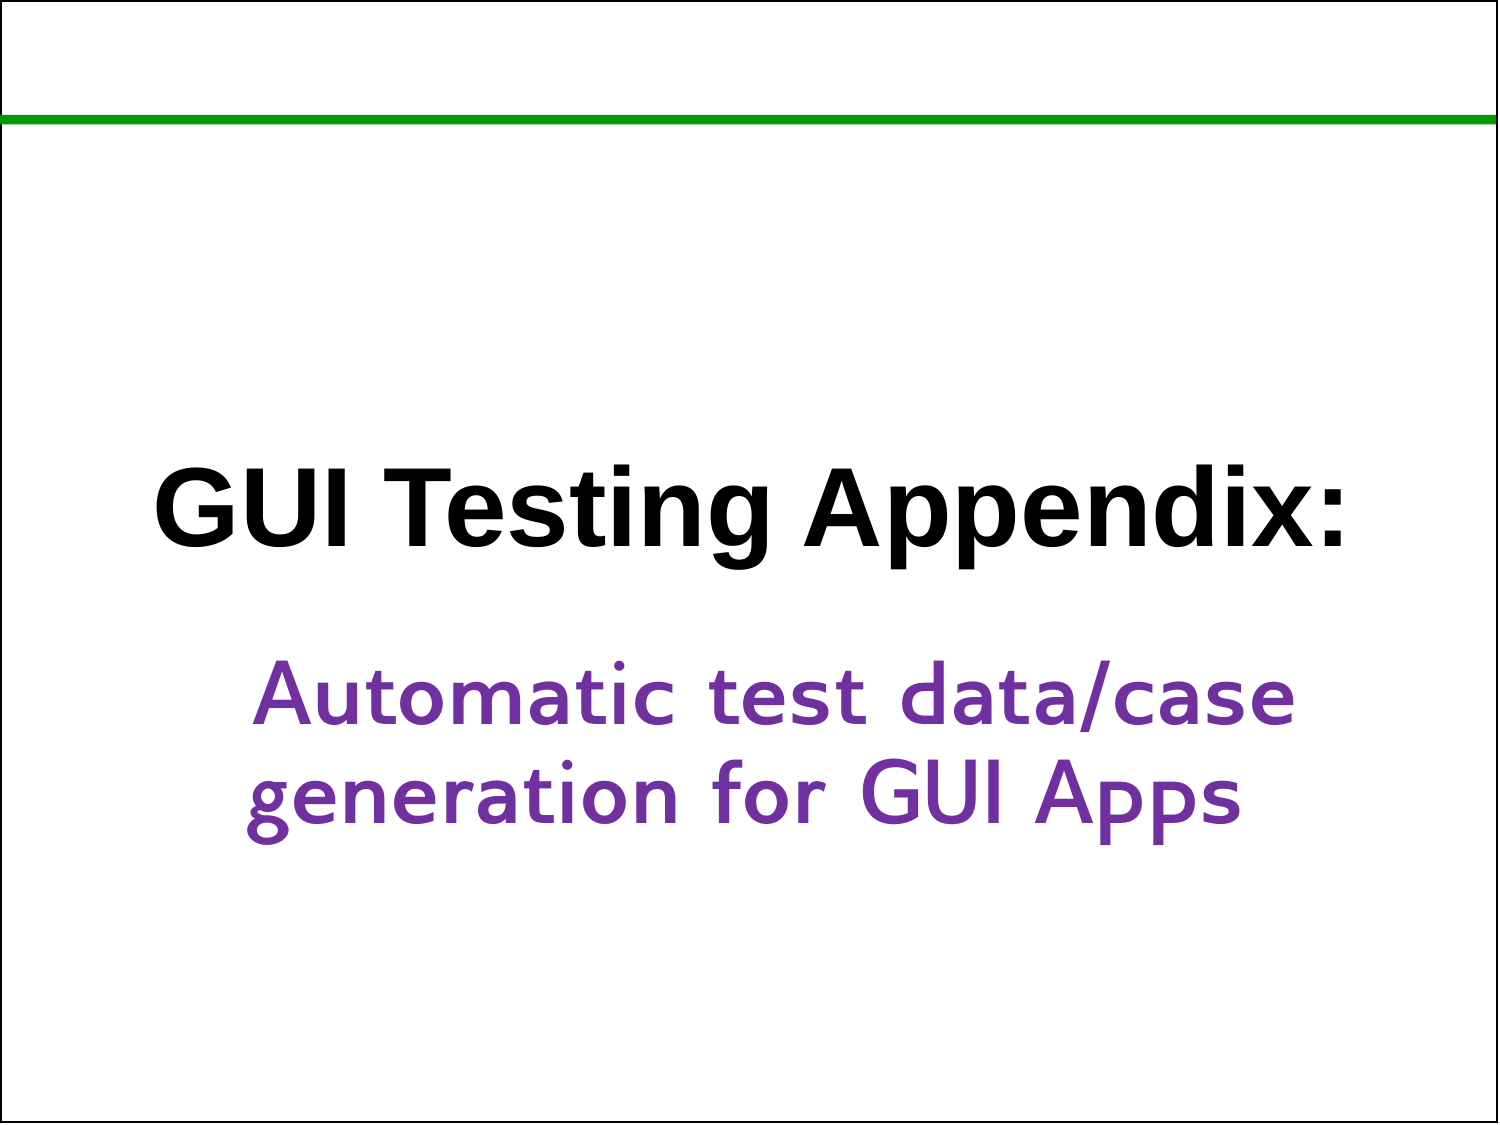

# GUI Testing Appendix:
  Automatic test data/case generation for GUI Apps